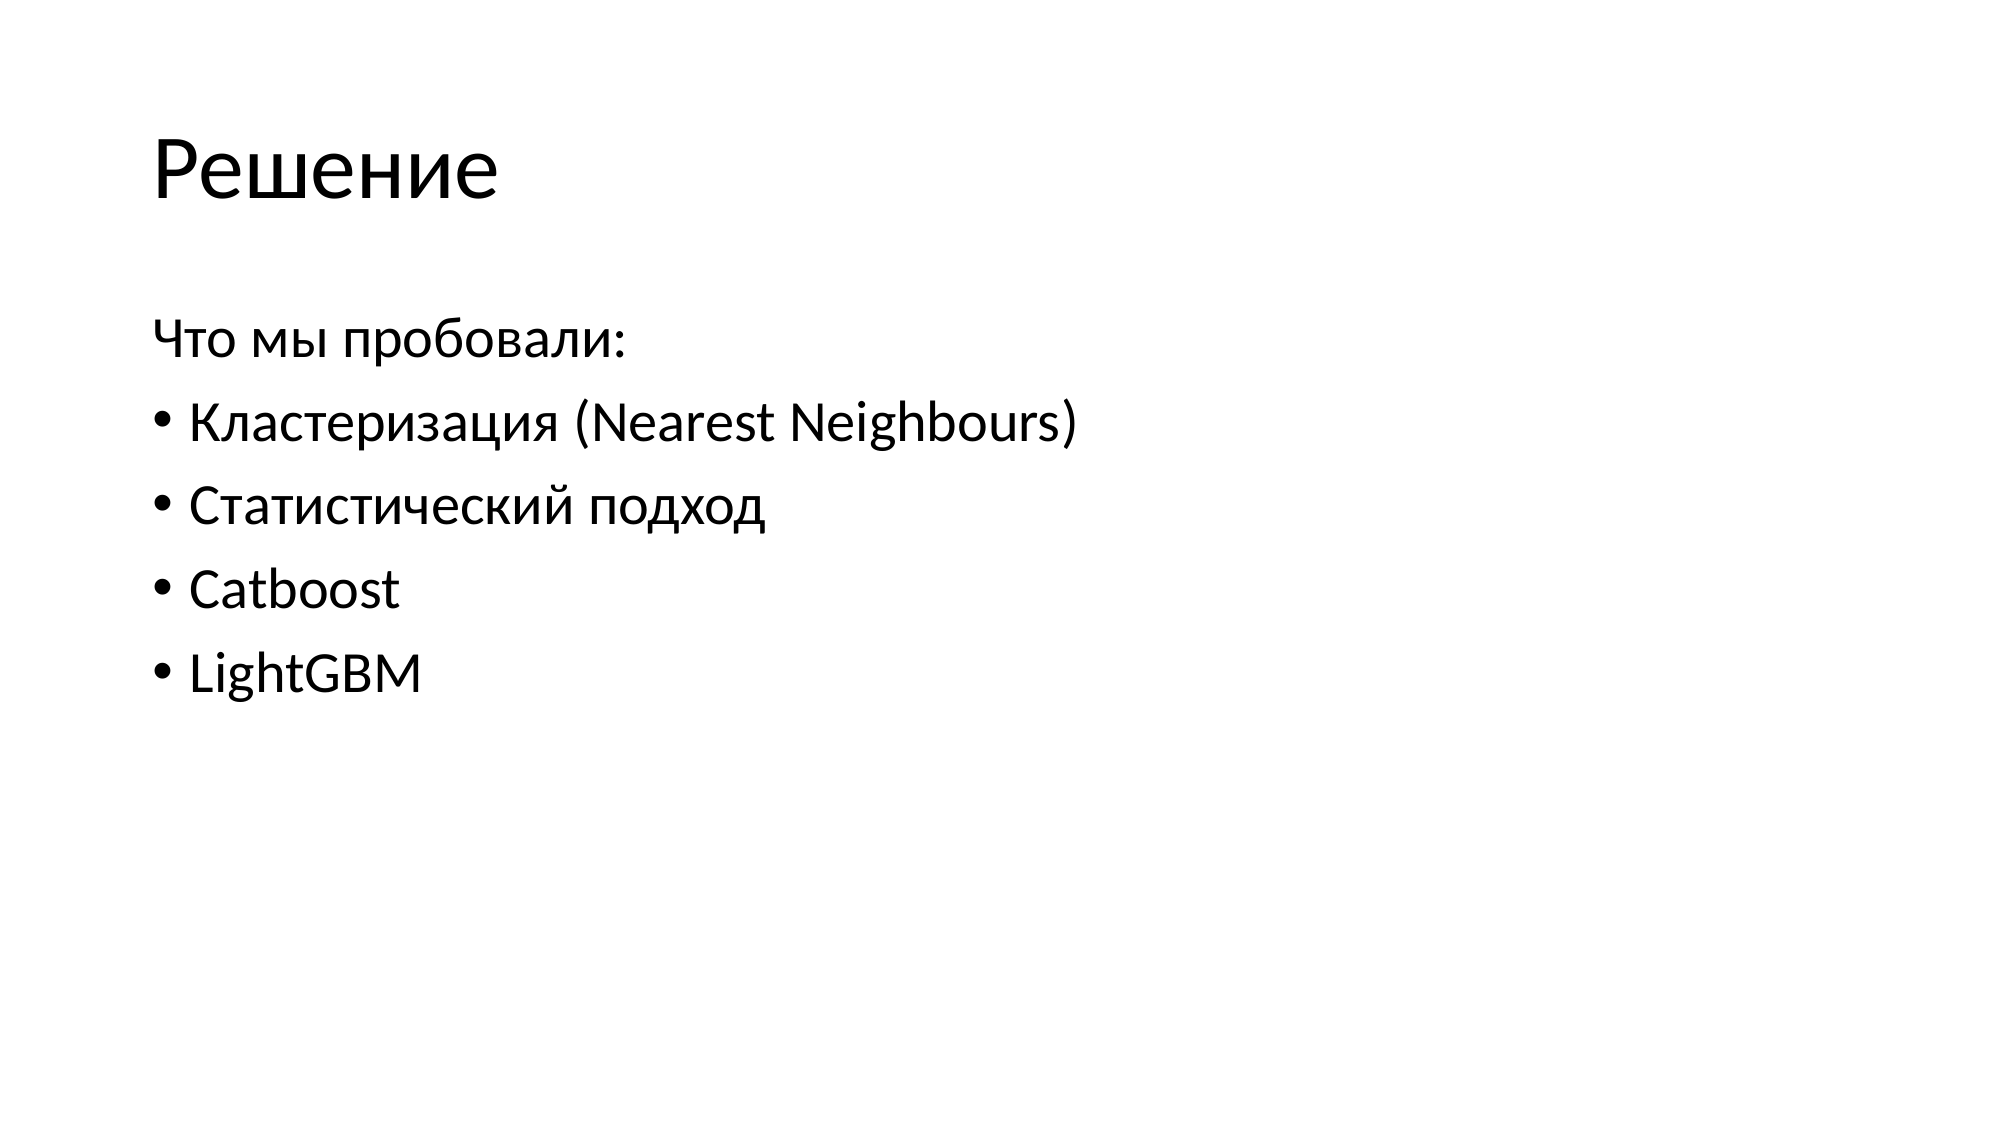

# Решение
Что мы пробовали:
Кластеризация (Nearest Neighbours)
Статистический подход
Catboost
LightGBM